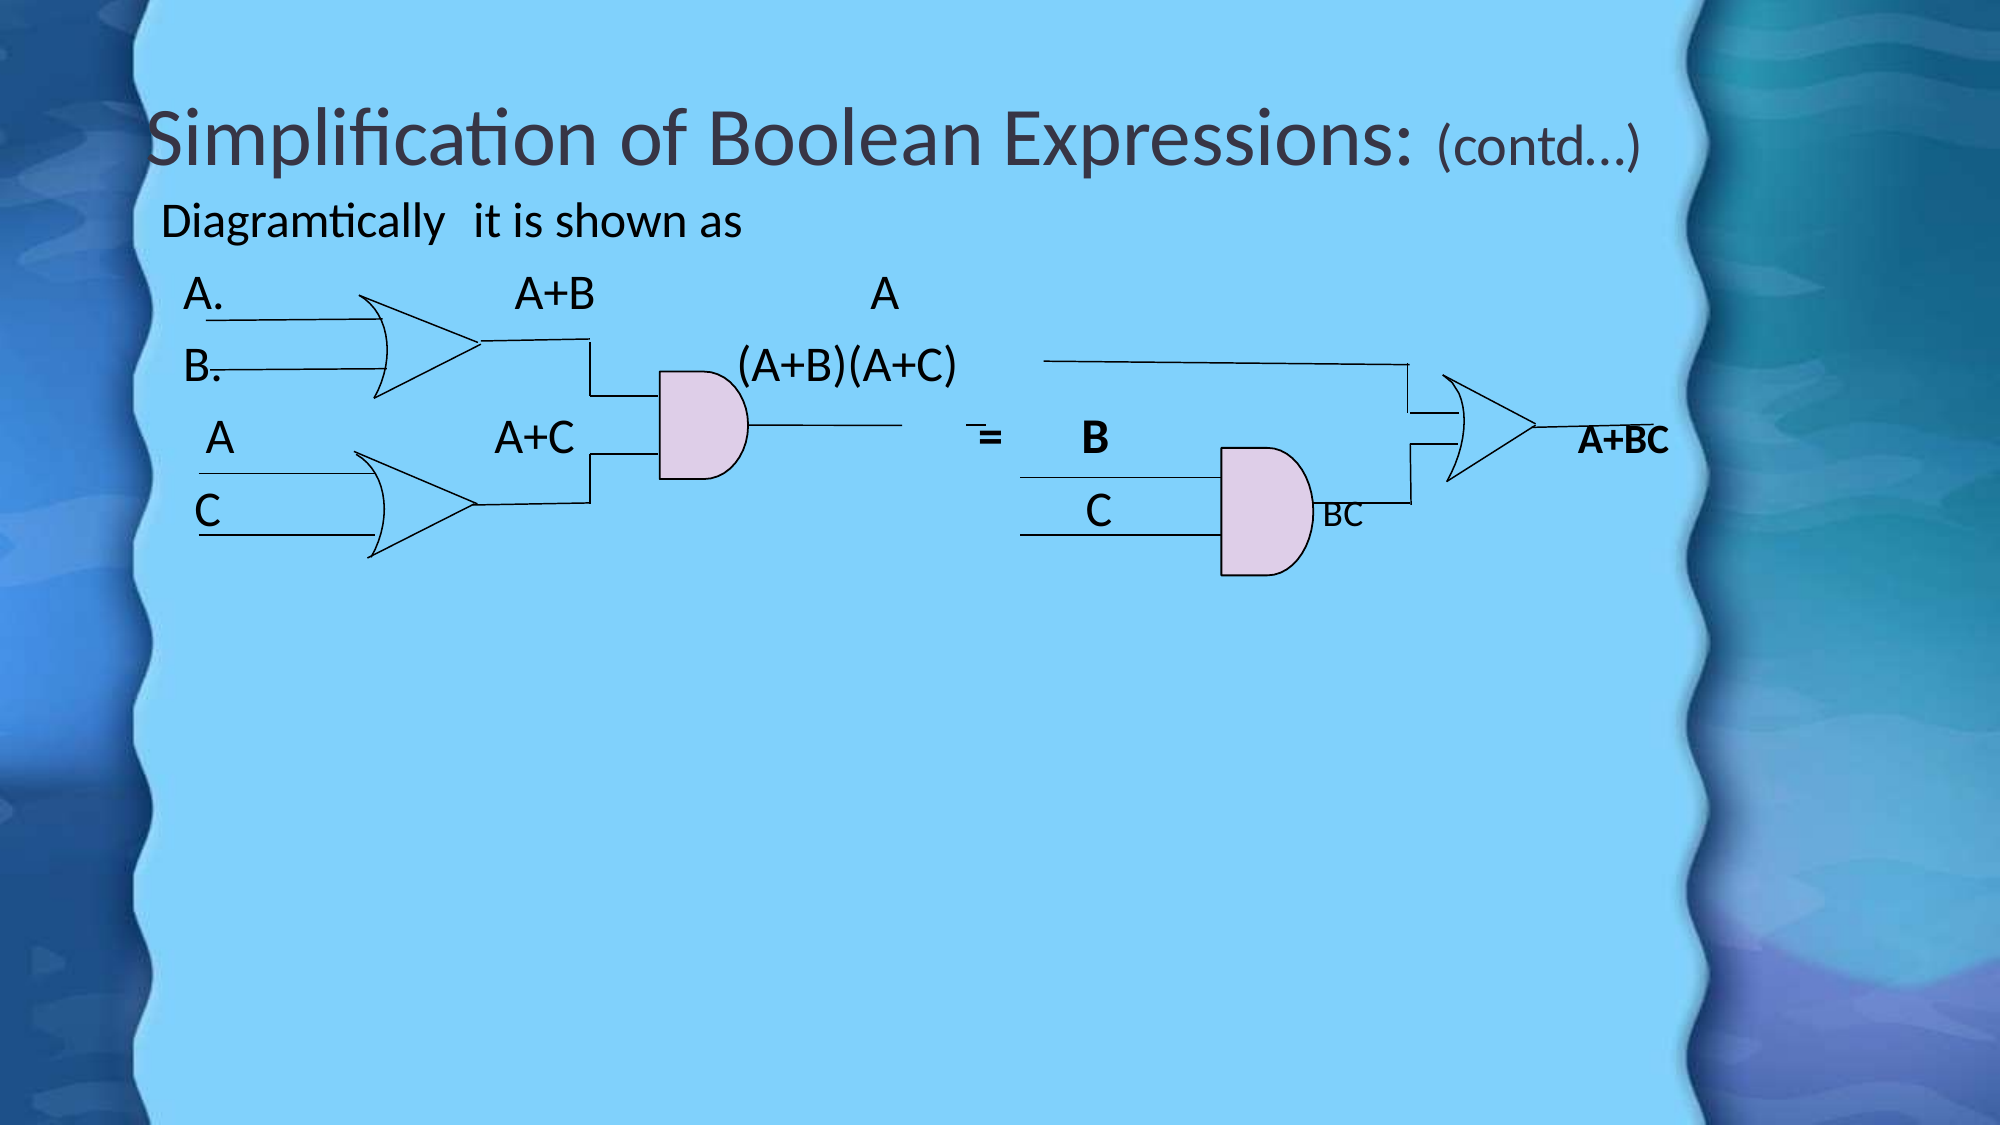

# Simplification of Boolean Expressions: (contd…)
Diagramtically	it is shown as
A+B	A
(A+B)(A+C)

A	A+C	=	B
C	C
A+BC

BC